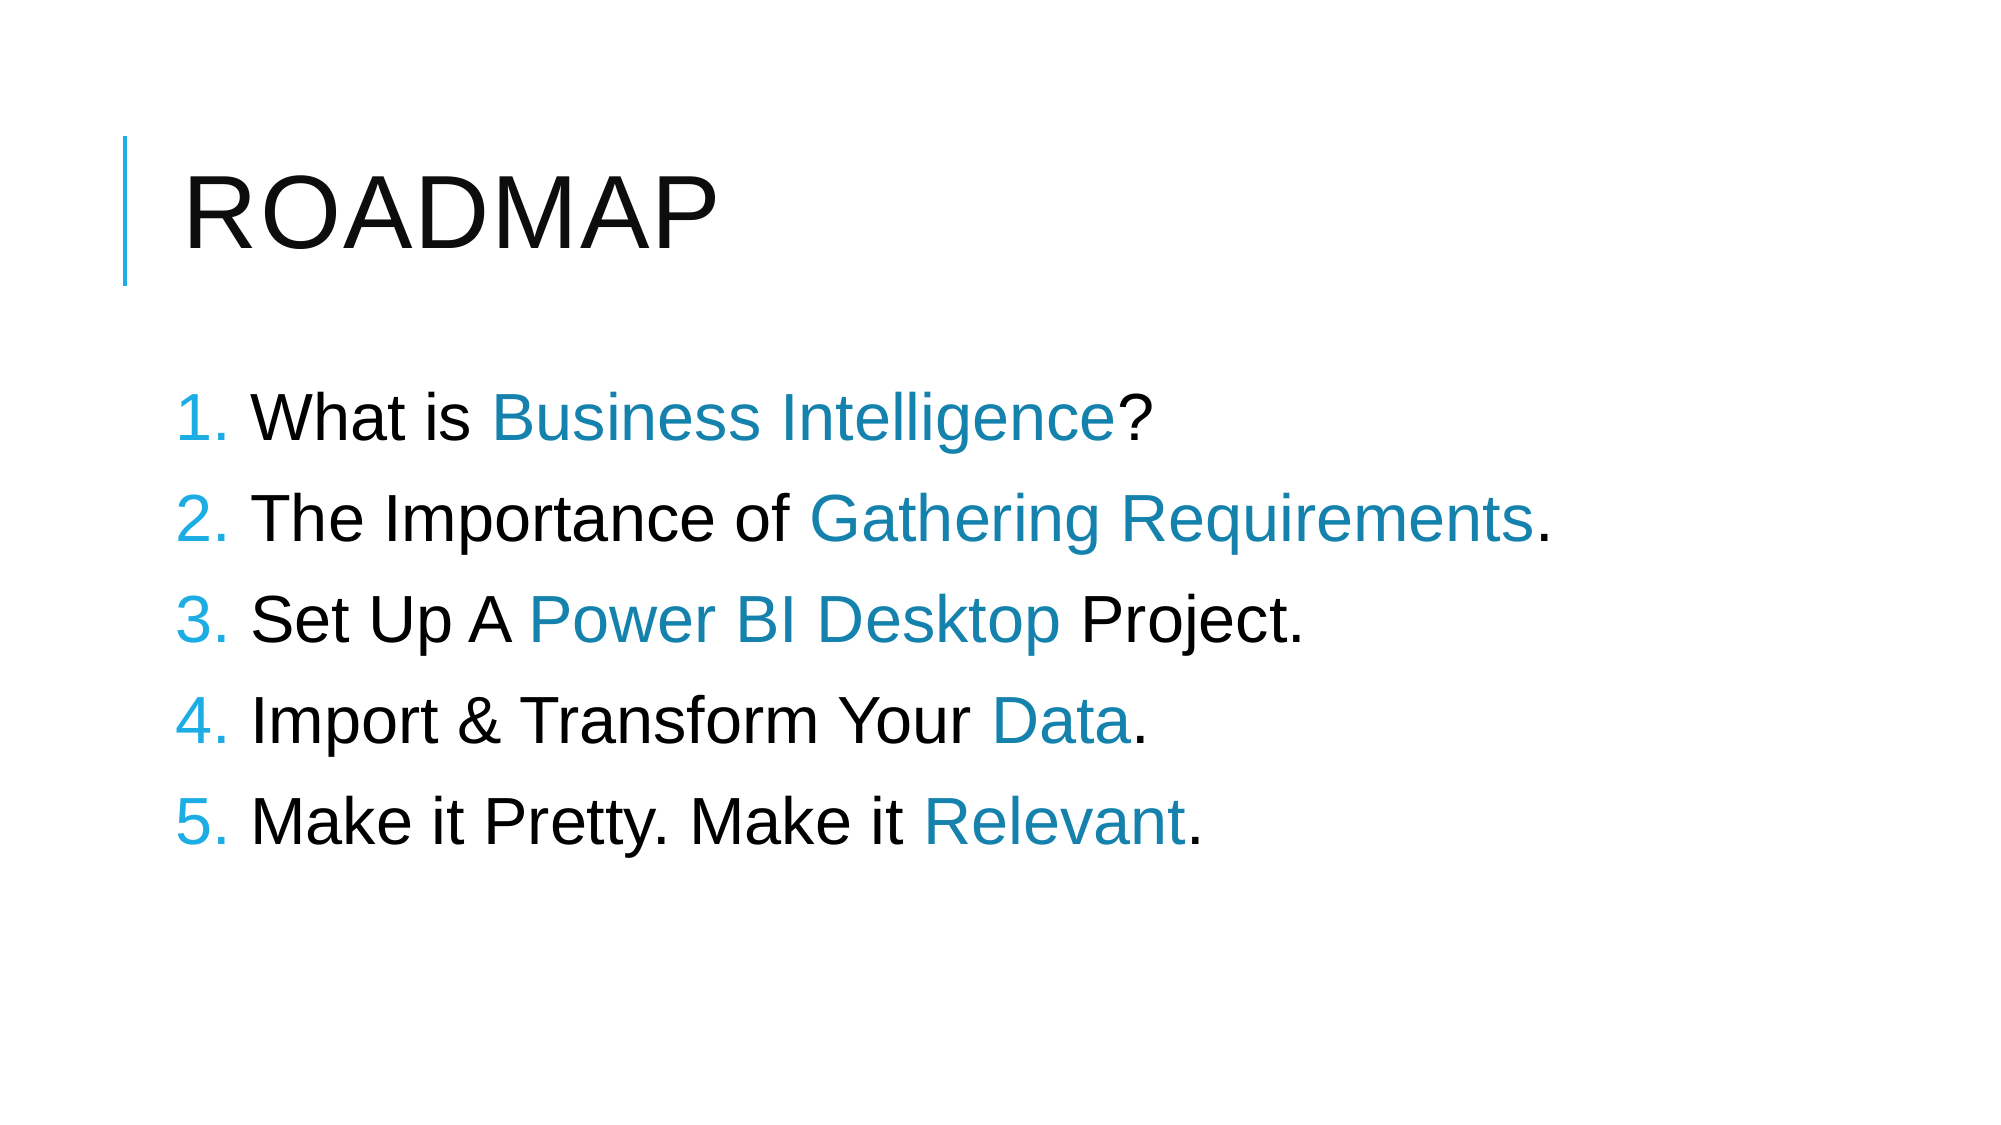

# Roadmap
What is Business Intelligence?
The Importance of Gathering Requirements.
Set Up A Power BI Desktop Project.
Import & Transform Your Data.
Make it Pretty. Make it Relevant.